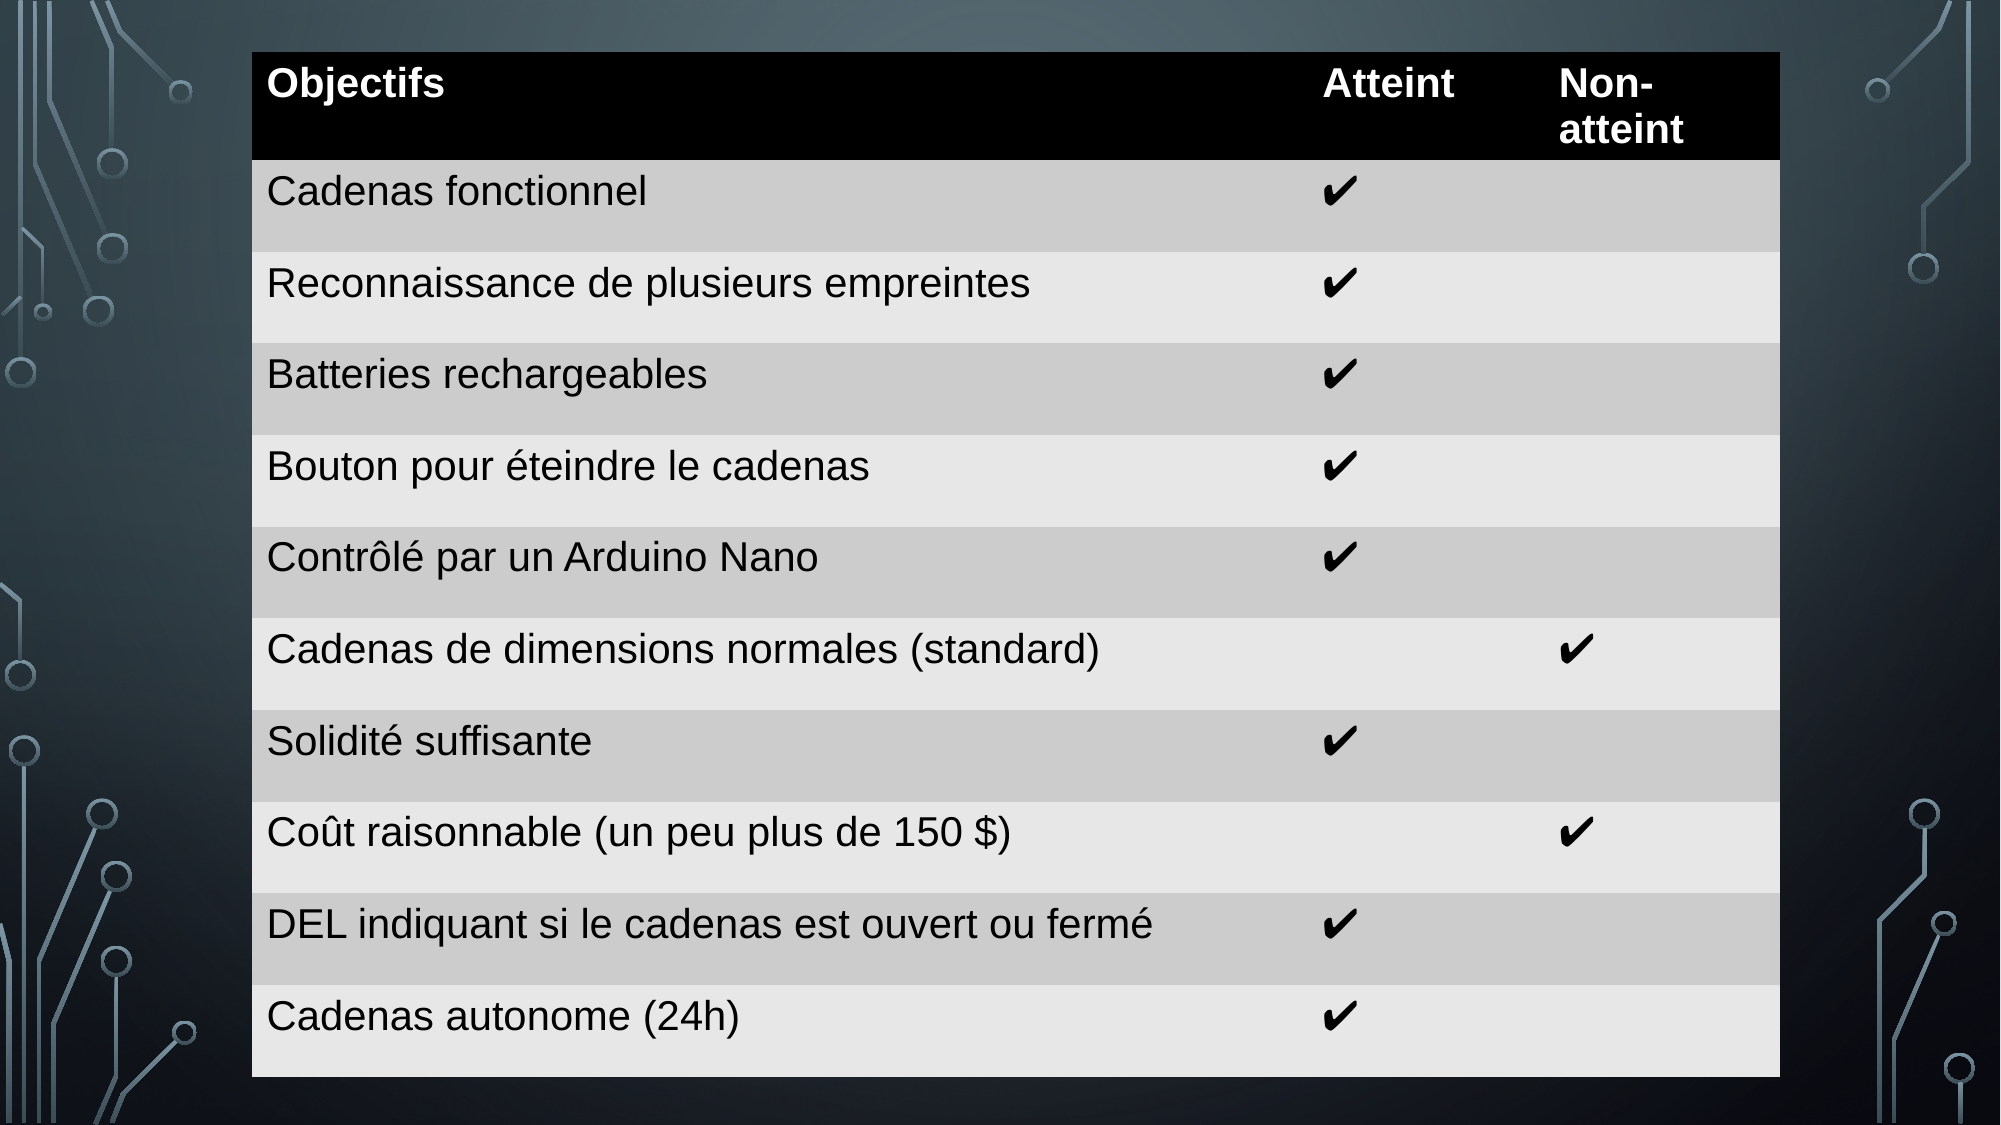

| Objectifs | Atteint | Non-atteint |
| --- | --- | --- |
| Cadenas fonctionnel | ✔ |  |
| Reconnaissance de plusieurs empreintes | ✔ |  |
| Batteries rechargeables | ✔ |  |
| Bouton pour éteindre le cadenas | ✔ |  |
| Contrôlé par un Arduino Nano | ✔ |  |
| Cadenas de dimensions normales (standard) |  | ✔ |
| Solidité suffisante | ✔ |  |
| Coût raisonnable (un peu plus de 150 $) |  | ✔ |
| DEL indiquant si le cadenas est ouvert ou fermé | ✔ |  |
| Cadenas autonome (24h) | ✔ |  |